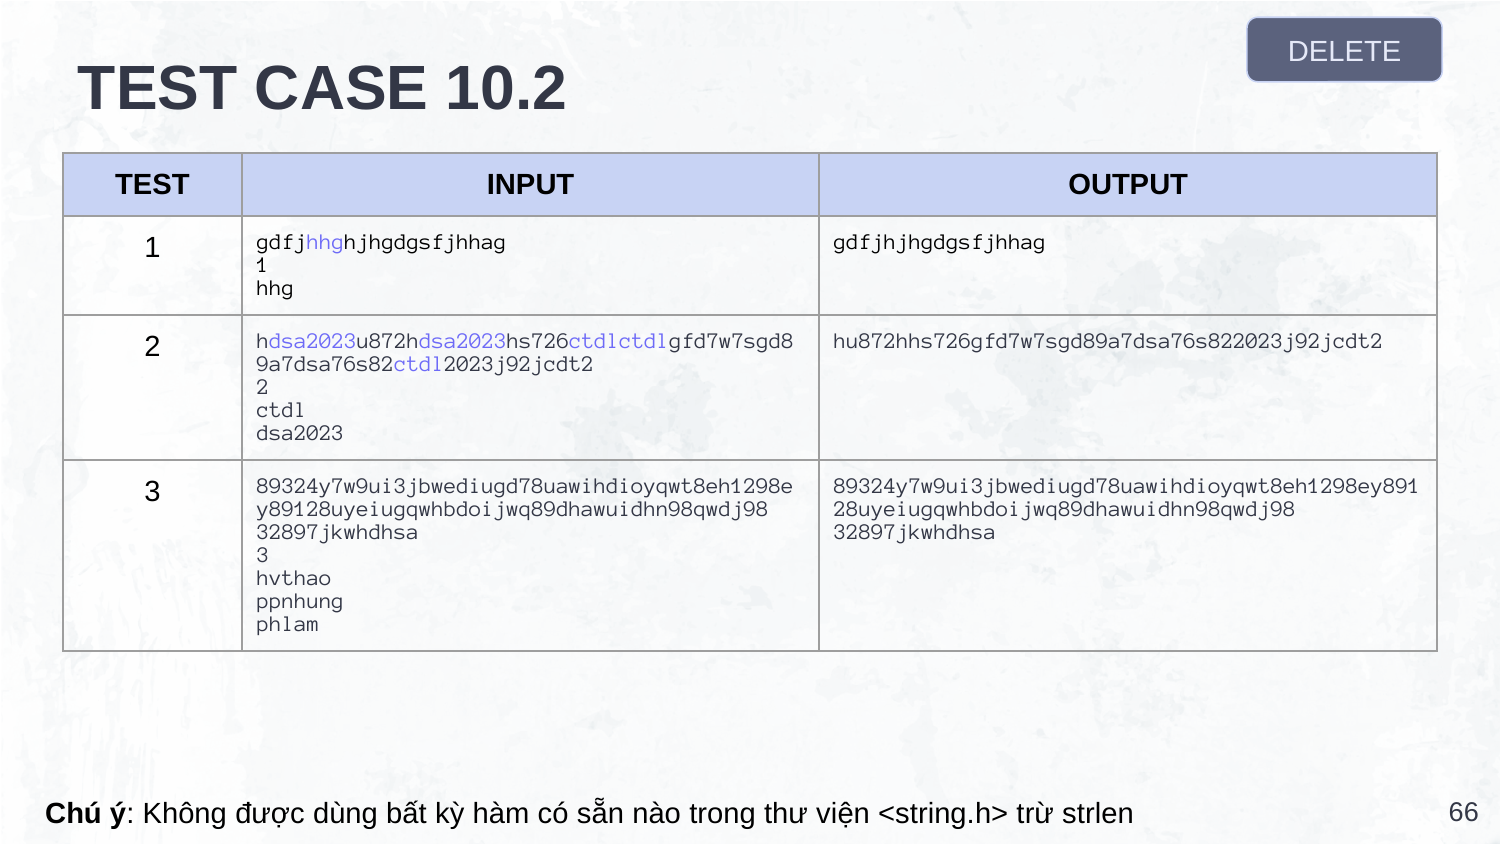

DELETE
# TEST CASE 10.2
| TEST | INPUT | OUTPUT |
| --- | --- | --- |
| 1 | gdfjhhghjhgdgsfjhhag 1 hhg | gdfjhjhgdgsfjhhag |
| 2 | hdsa2023u872hdsa2023hs726ctdlctdlgfd7w7sgd89a7dsa76s82ctdl2023j92jcdt2 2 ctdl dsa2023 | hu872hhs726gfd7w7sgd89a7dsa76s822023j92jcdt2 |
| 3 | 89324y7w9ui3jbwediugd78uawihdioyqwt8eh1298ey89128uyeiugqwhbdoijwq89dhawuidhn98qwdj98 32897jkwhdhsa 3 hvthao ppnhung phlam | 89324y7w9ui3jbwediugd78uawihdioyqwt8eh1298ey89128uyeiugqwhbdoijwq89dhawuidhn98qwdj98 32897jkwhdhsa |
Chú ý: Không được dùng bất kỳ hàm có sẵn nào trong thư viện <string.h> trừ strlen
66